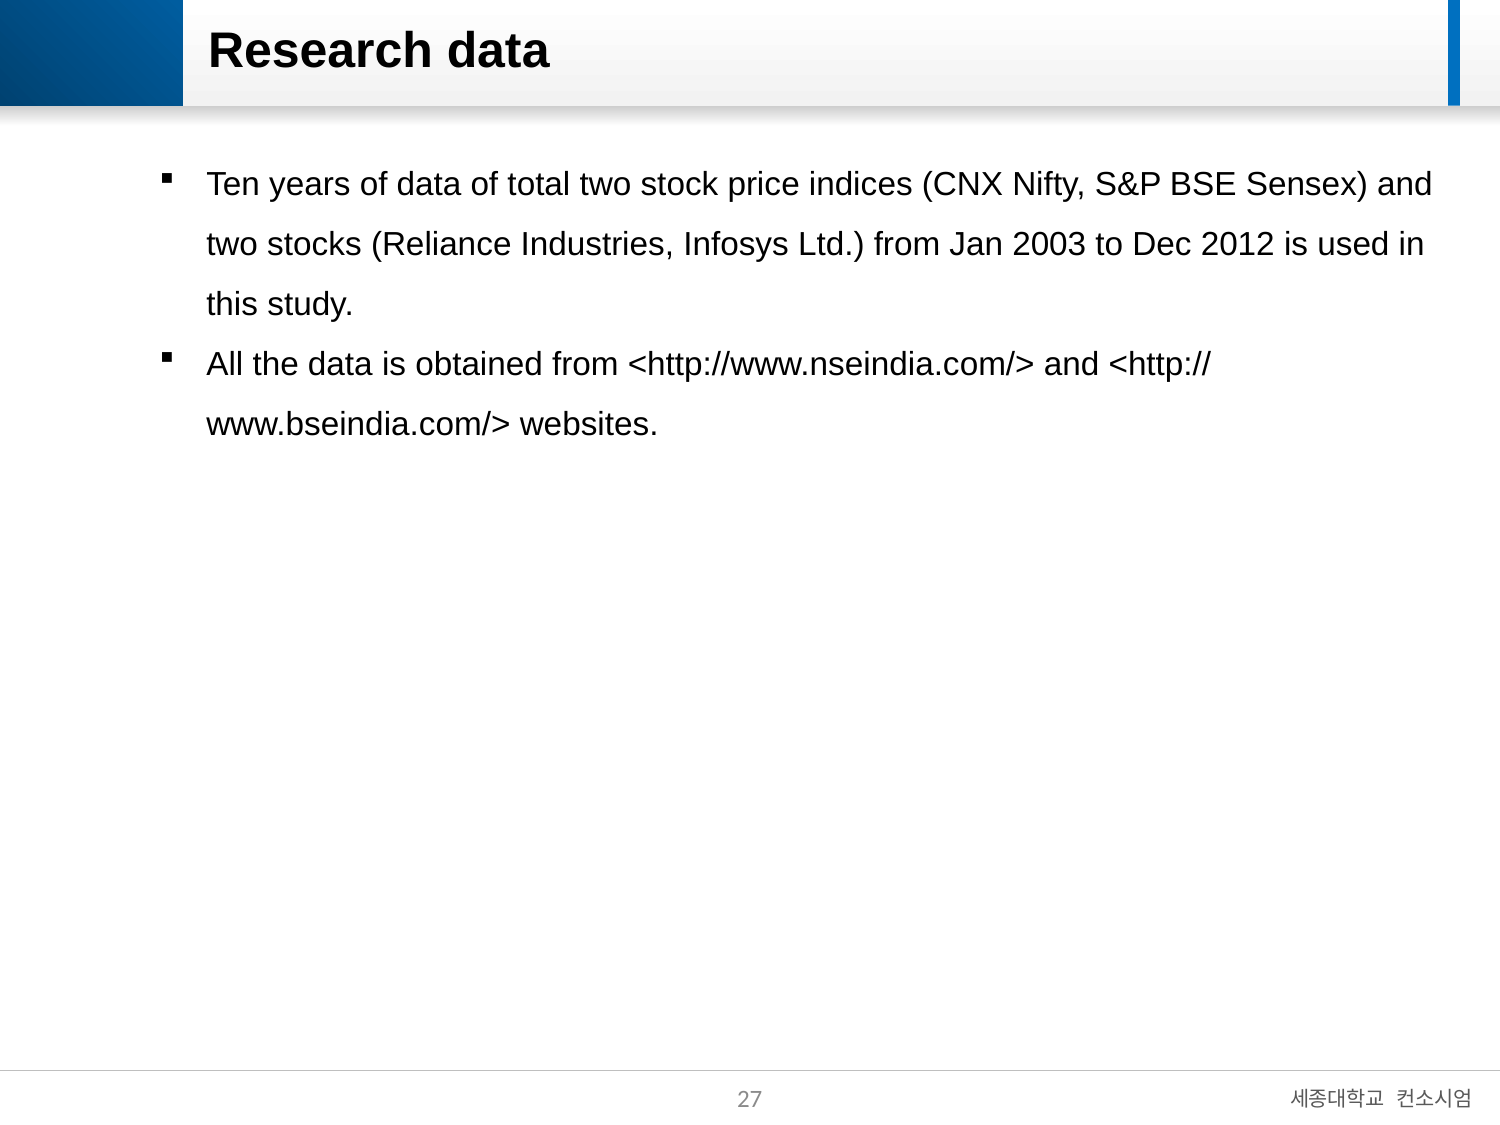

# Research data
Ten years of data of total two stock price indices (CNX Nifty, S&P BSE Sensex) and two stocks (Reliance Industries, Infosys Ltd.) from Jan 2003 to Dec 2012 is used in this study.
All the data is obtained from <http://www.nseindia.com/> and <http://www.bseindia.com/> websites.